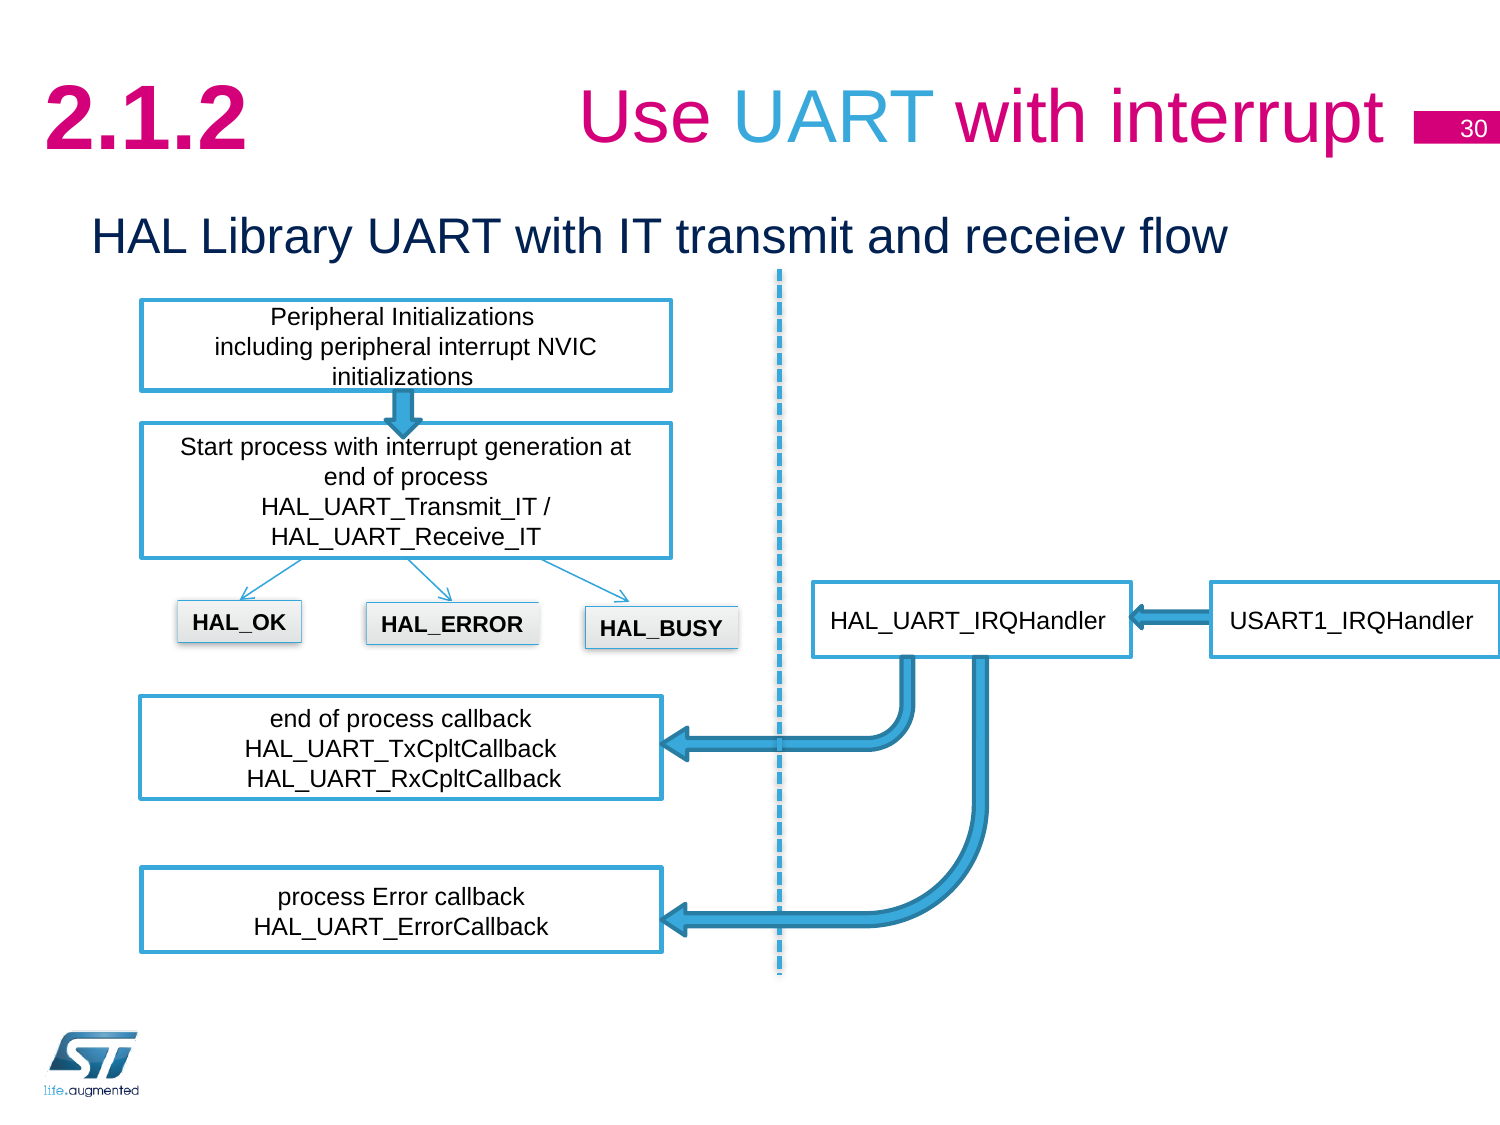

# Use UART with interrupt
2.1.2
30
HAL Library UART with IT transmit and receiev flow

Peripheral Initializations
including peripheral interrupt NVIC initializations

Start process with interrupt generation at end of process
HAL_UART_Transmit_IT / HAL_UART_Receive_IT
HAL_UART_IRQHandler
USART1_IRQHandler
HAL_OK
HAL_ERROR
HAL_BUSY

end of process callback
HAL_UART_TxCpltCallback
 HAL_UART_RxCpltCallback
process Error callback
HAL_UART_ErrorCallback